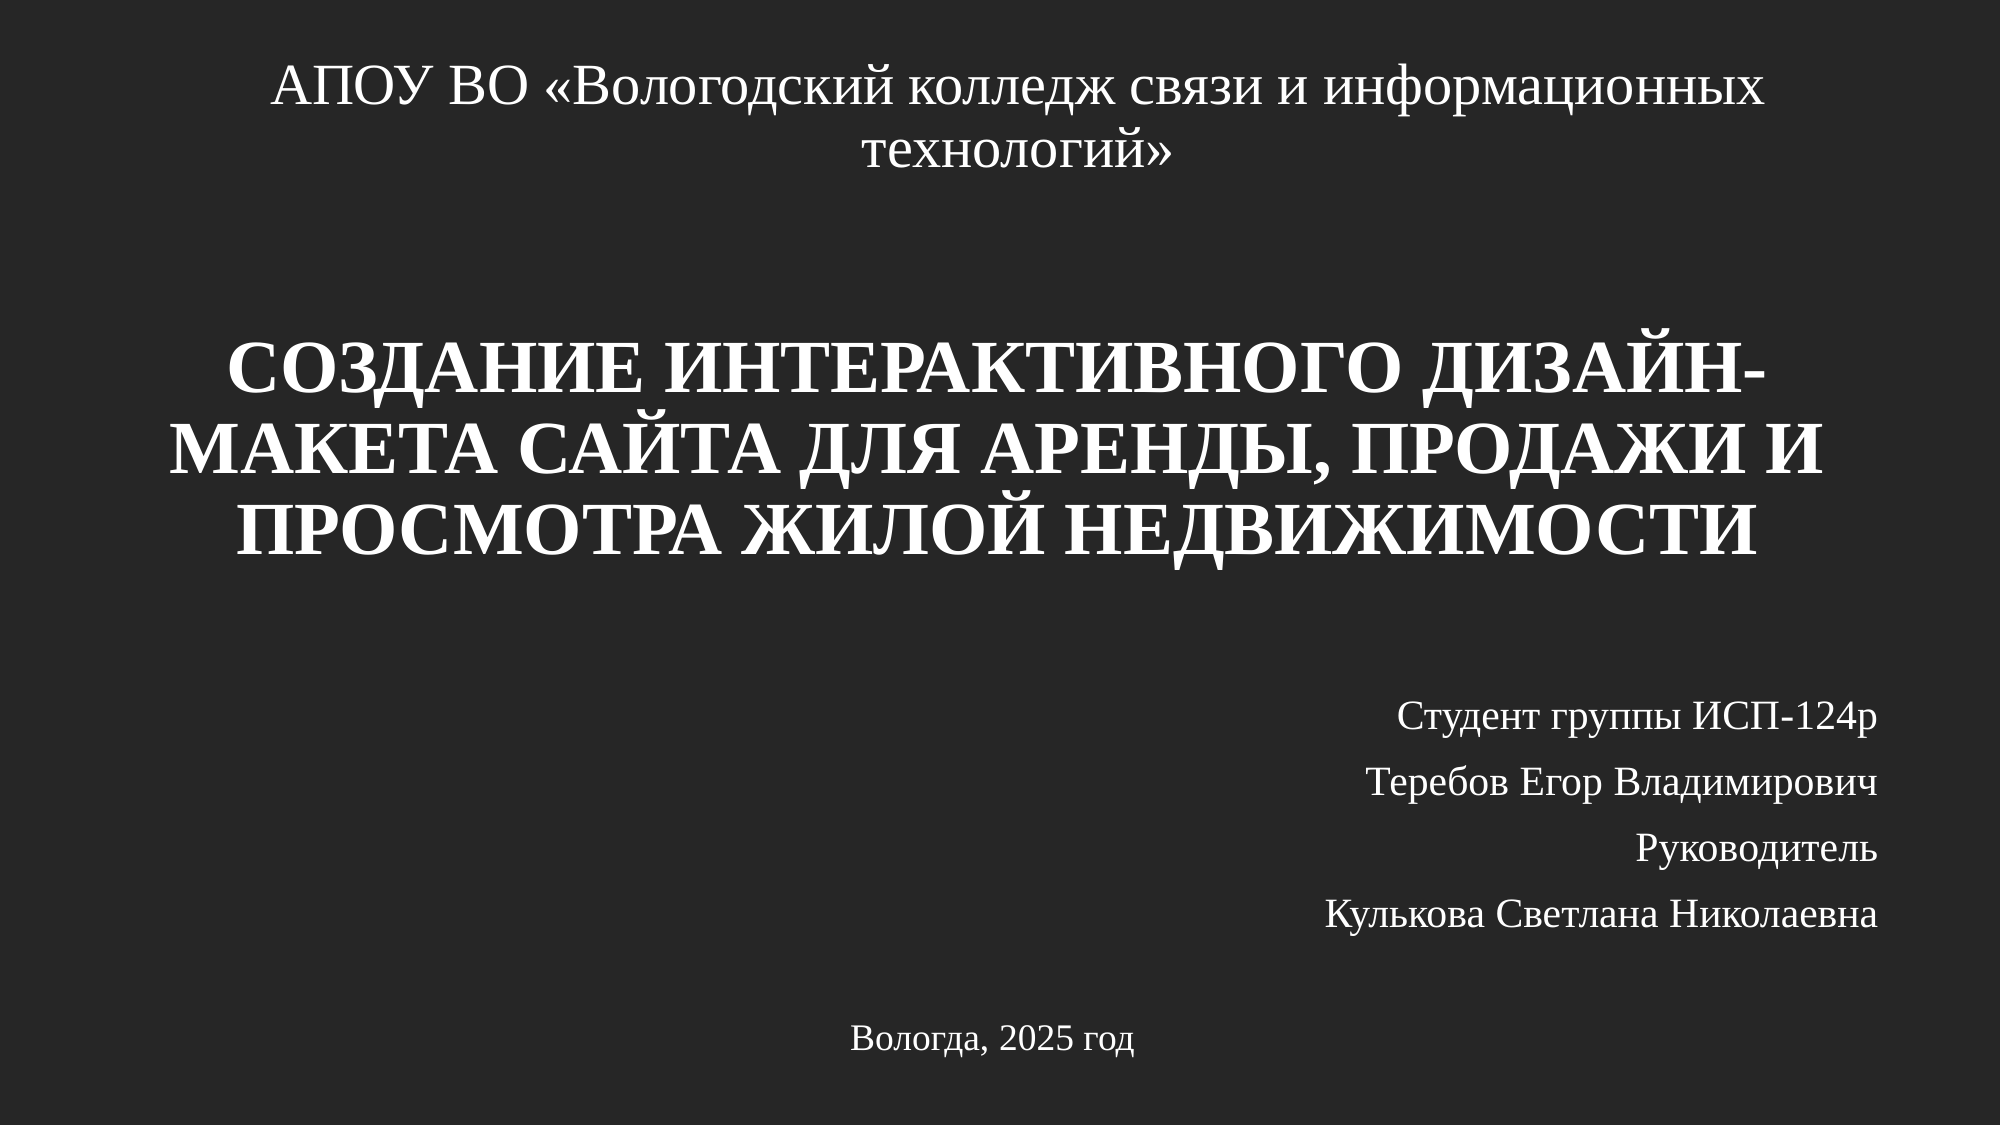

# АПОУ ВО «Вологодский колледж связи и информационных технологий»
СОЗДАНИЕ ИНТЕРАКТИВНОГО ДИЗАЙН-МАКЕТА САЙТА ДЛЯ АРЕНДЫ, ПРОДАЖИ И ПРОСМОТРА ЖИЛОЙ НЕДВИЖИМОСТИ

Студент группы ИСП-124р
Теребов Егор Владимирович
Руководитель
Кулькова Светлана Николаевна

Вологда, 2025 год